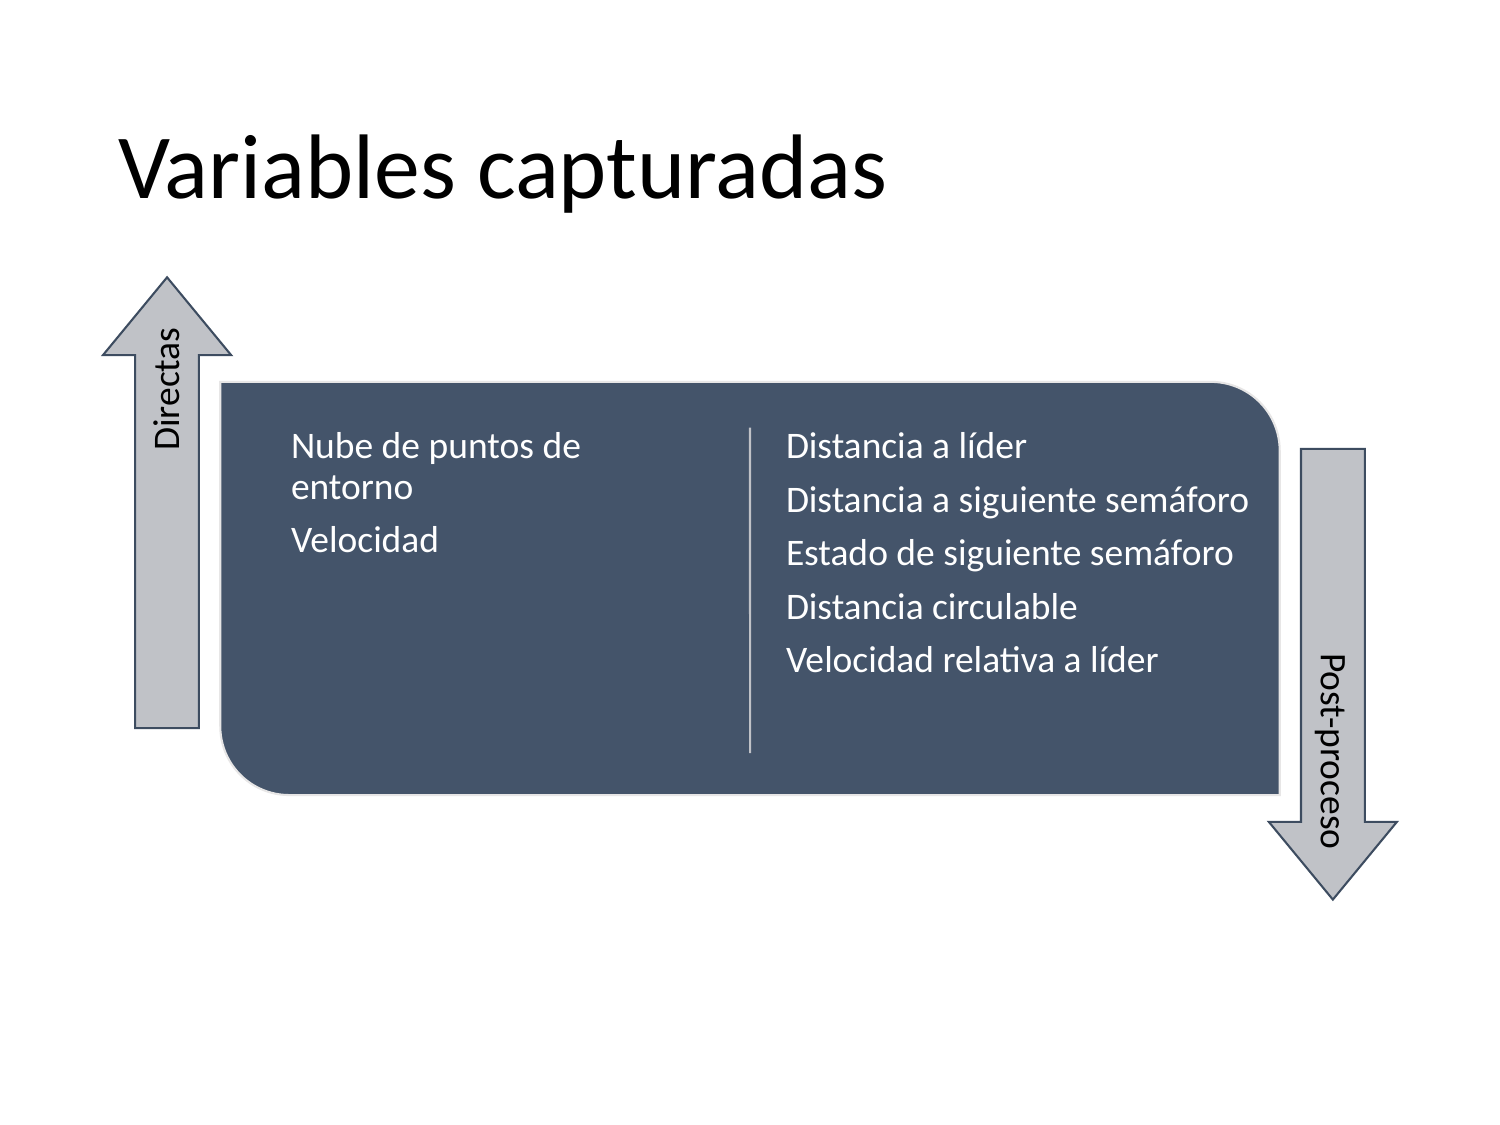

# Variables capturadas
Nube de puntos de entorno
Velocidad
Distancia a líder
Distancia a siguiente semáforo
Estado de siguiente semáforo
Distancia circulable
Velocidad relativa a líder
Directas
Post-proceso